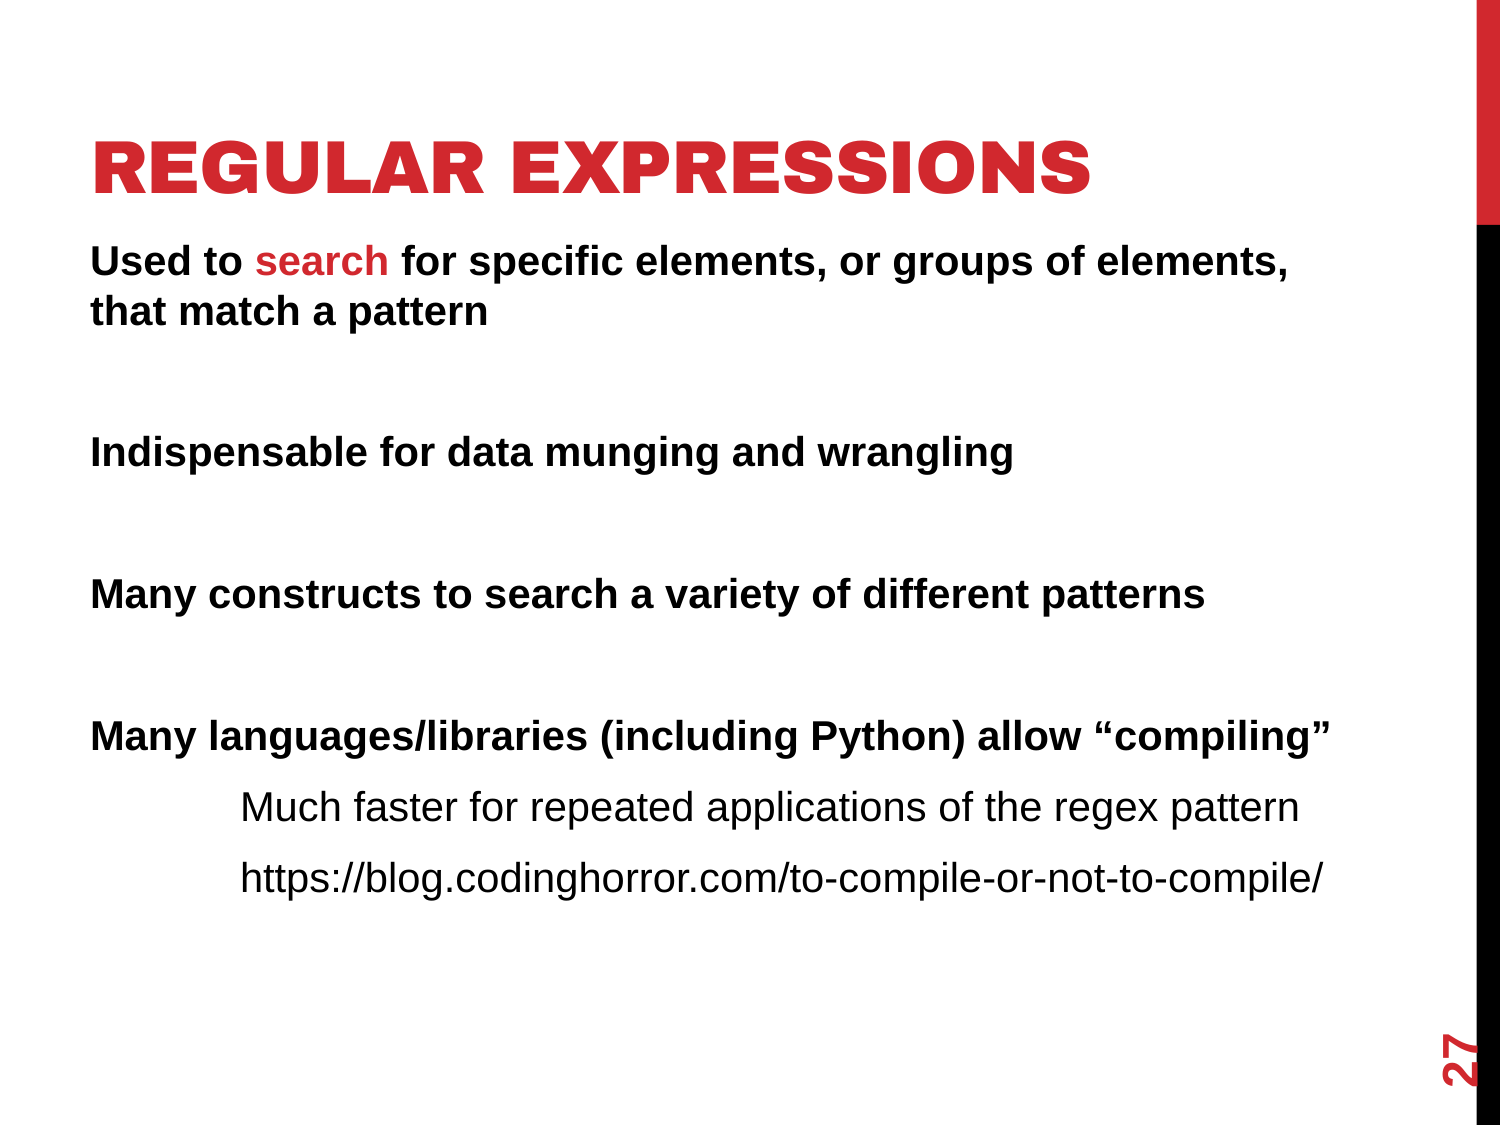

# Regular Expressions
Used to search for specific elements, or groups of elements, that match a pattern

Indispensable for data munging and wrangling

Many constructs to search a variety of different patterns

Many languages/libraries (including Python) allow “compiling”
	Much faster for repeated applications of the regex pattern
	https://blog.codinghorror.com/to-compile-or-not-to-compile/

27